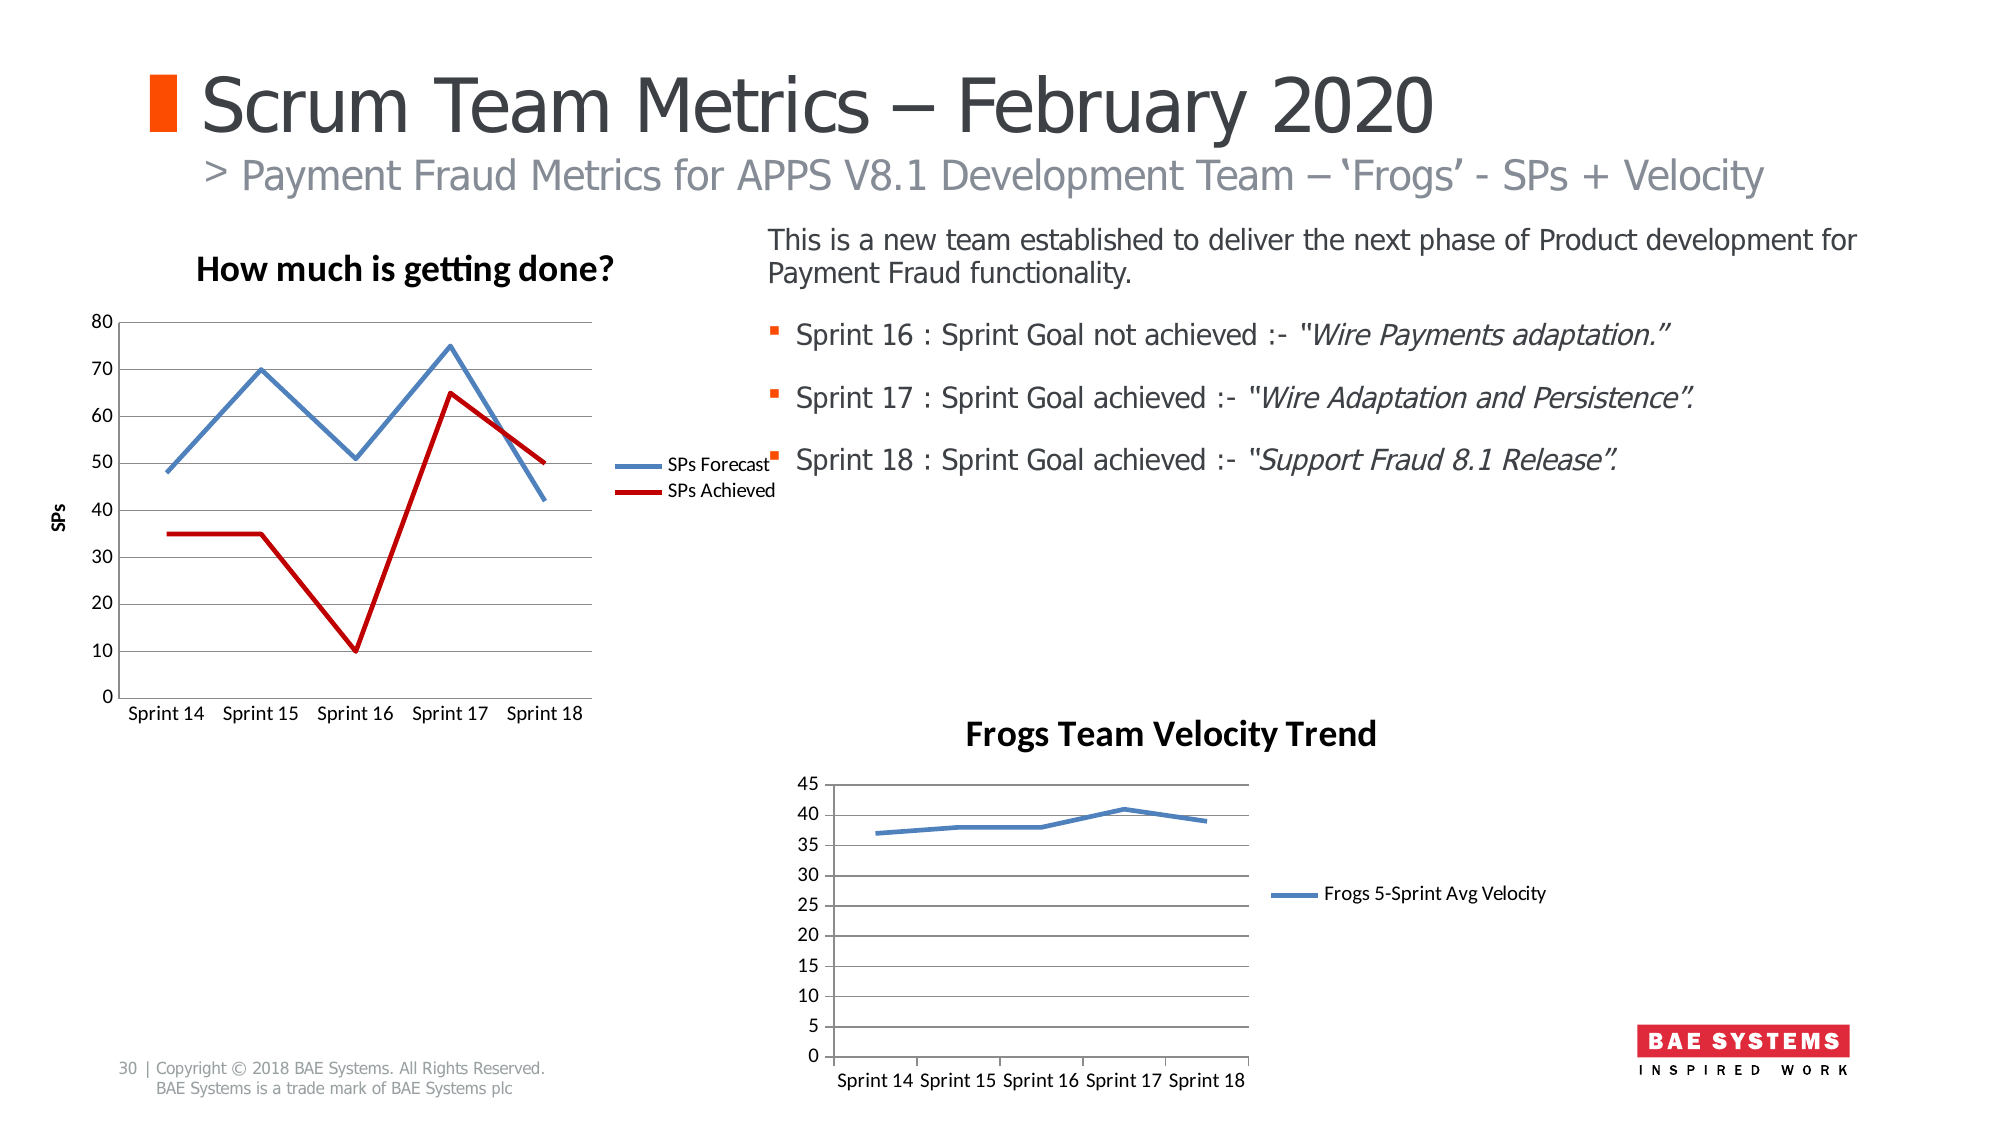

# Scrum Team Metrics – February 2020
Payment Fraud Metrics for APPS V8.1 Development Team – ‘Frogs’ - SPs + Velocity

### Chart: How much is getting done?

| Category | SPs Forecast | SPs Achieved |
|---|---|---|
| Sprint 14 | 48.0 | 35.0 |
| Sprint 15 | 70.0 | 35.0 |
| Sprint 16 | 51.0 | 10.0 |
| Sprint 17 | 75.0 | 65.0 |
| Sprint 18 | 42.0 | 50.0 |
This is a new team established to deliver the next phase of Product development for Payment Fraud functionality.
Sprint 16 : Sprint Goal not achieved :- “Wire Payments adaptation.”
Sprint 17 : Sprint Goal achieved :- “Wire Adaptation and Persistence”.
Sprint 18 : Sprint Goal achieved :- “Support Fraud 8.1 Release”.

### Chart: Frogs Team Velocity Trend

| Category | Frogs 5-Sprint Avg Velocity  |
|---|---|
| Sprint 14 | 37.0 |
| Sprint 15 | 38.0 |
| Sprint 16 | 38.0 |
| Sprint 17 | 41.0 |
| Sprint 18 | 39.0 |